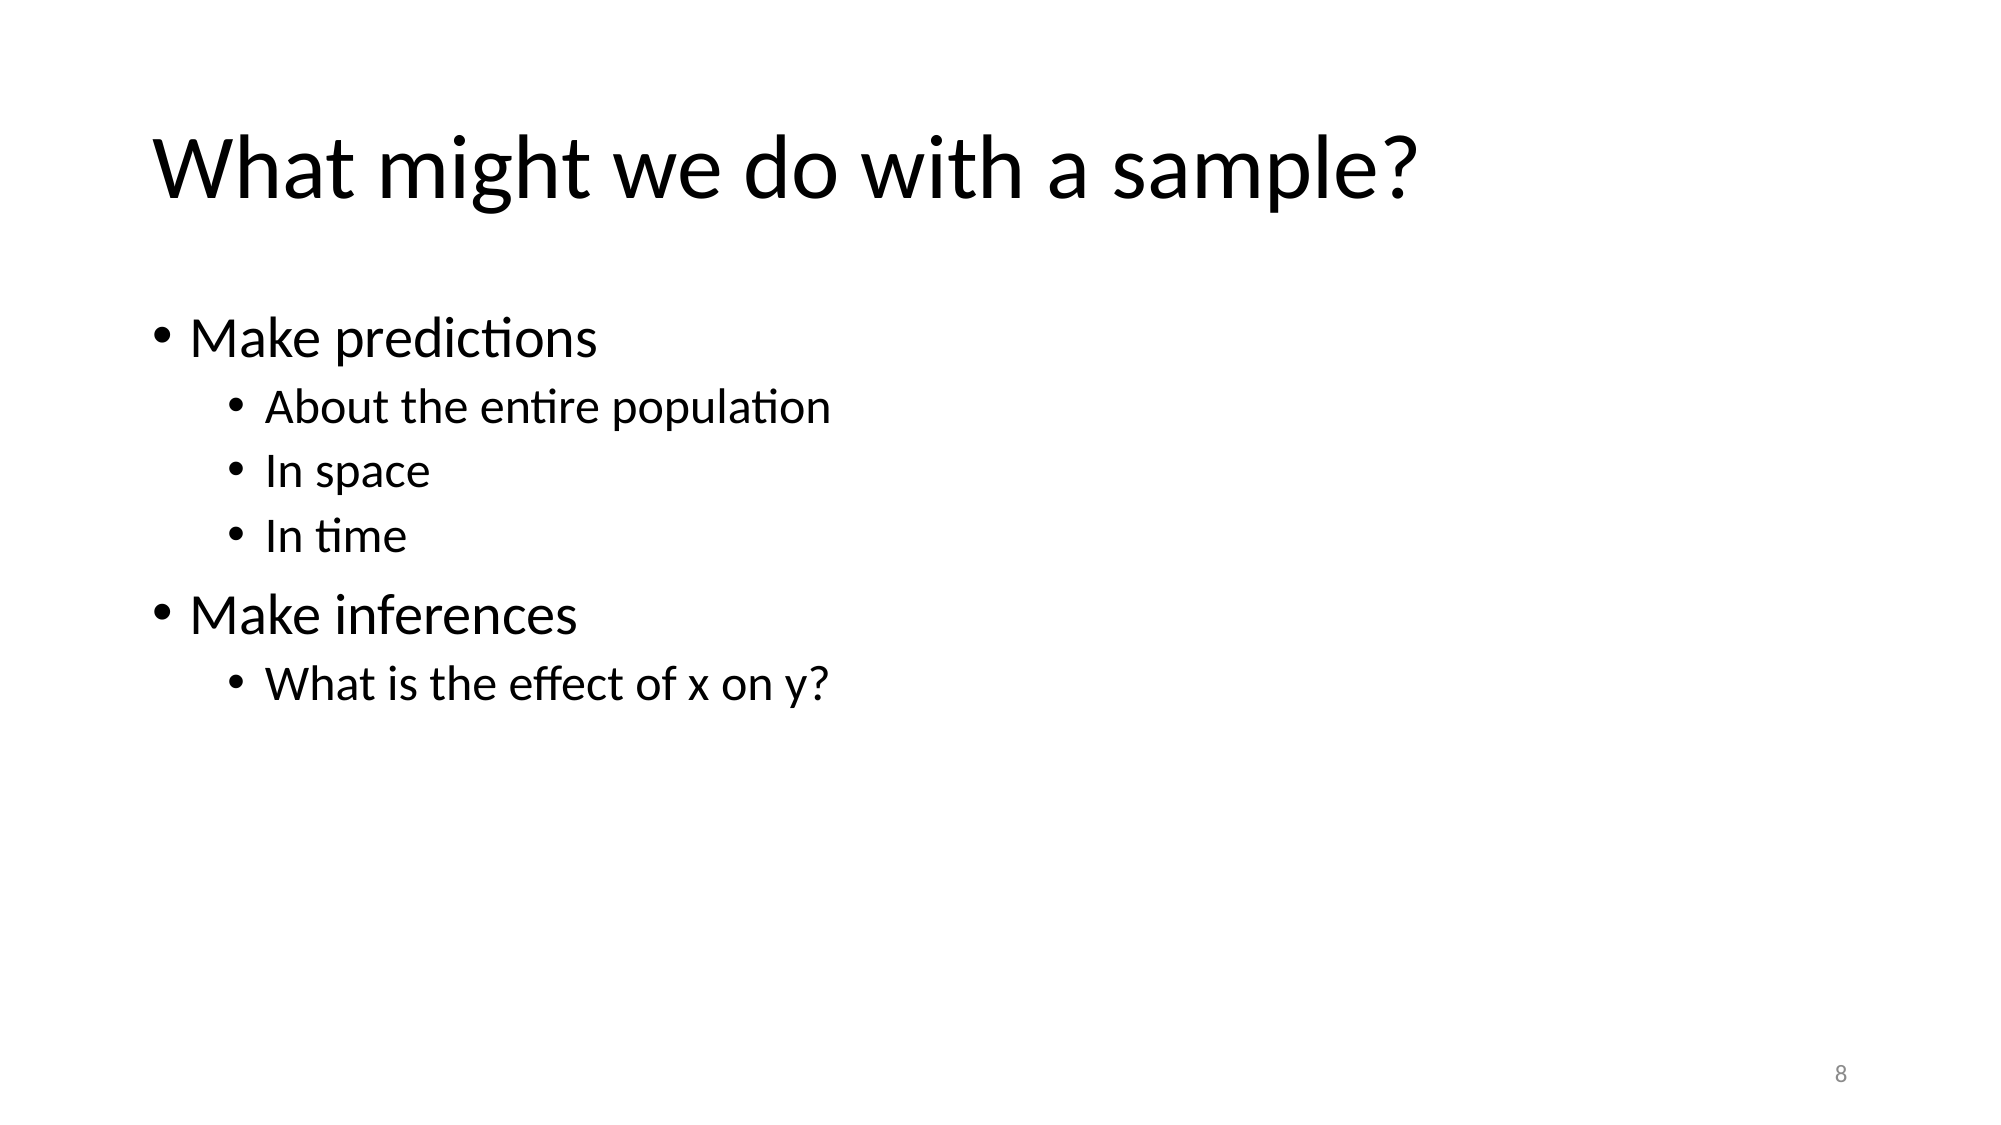

# What might we do with a sample?
Make predictions
About the entire population
In space
In time
Make inferences
What is the effect of x on y?
8